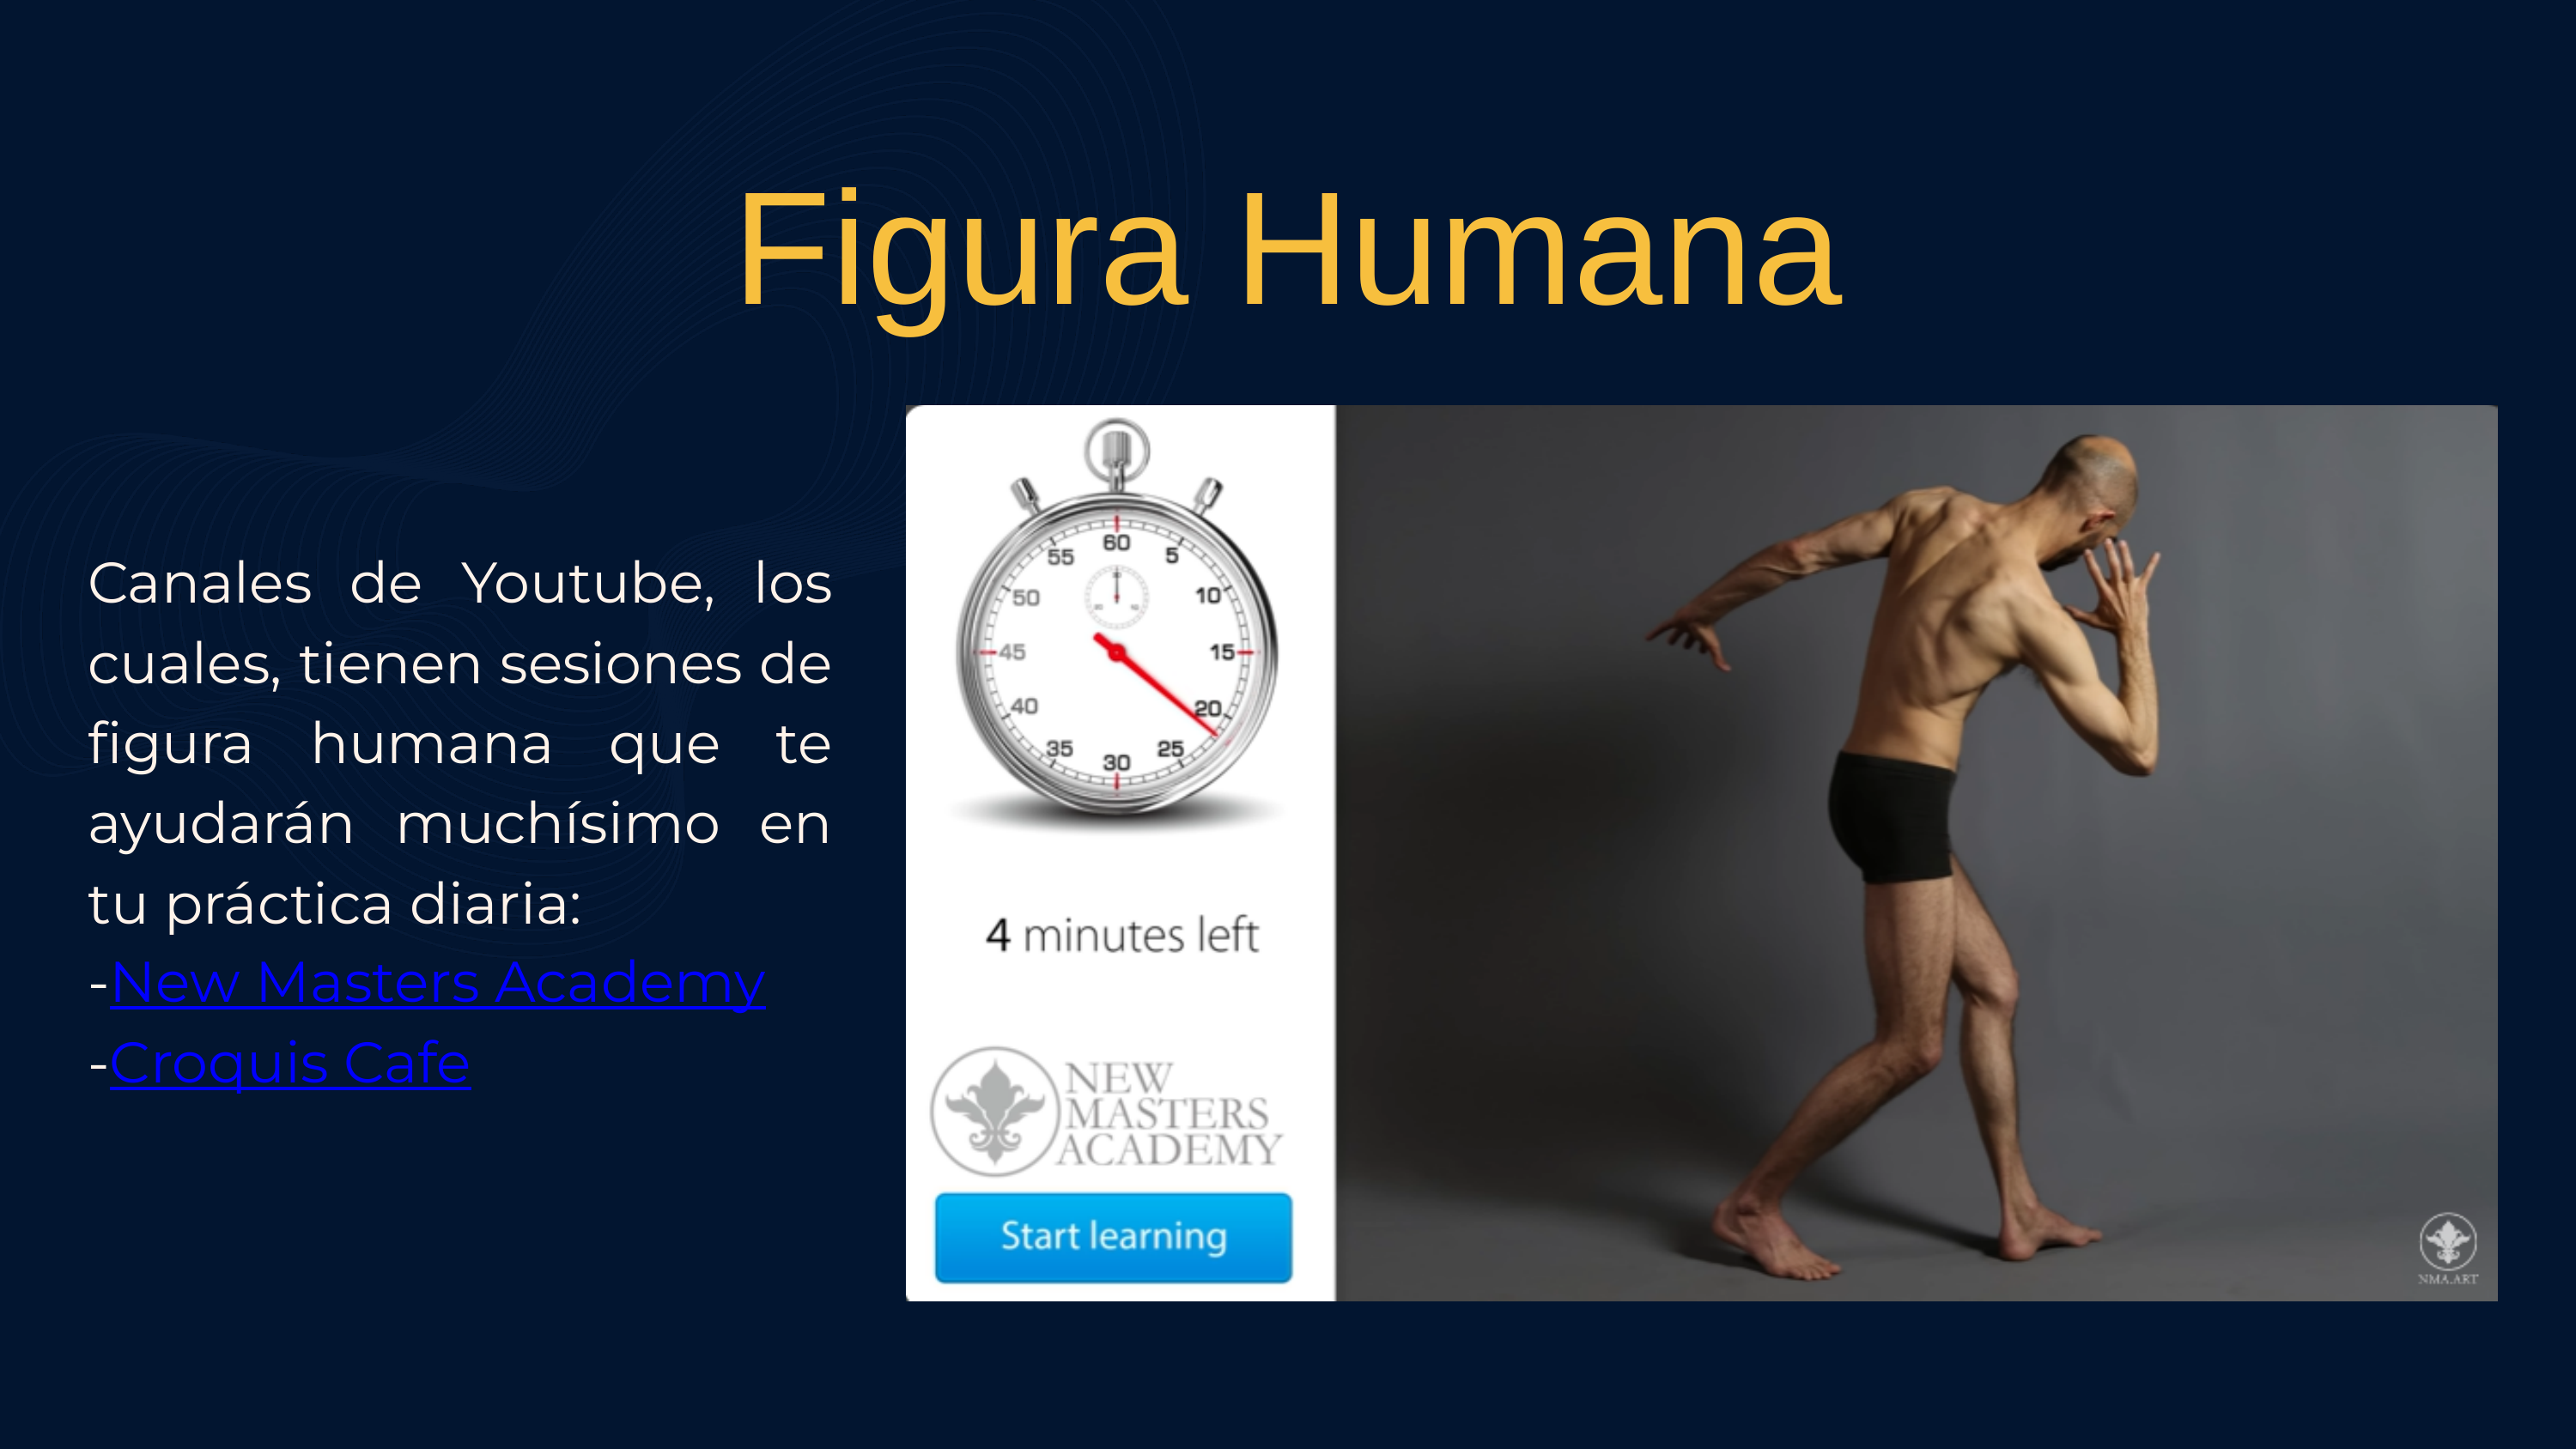

Figura Humana

Canales de Youtube, los cuales, tienen sesiones de figura humana que te ayudarán muchísimo en tu práctica diaria:
-New Masters Academy
-Croquis Cafe